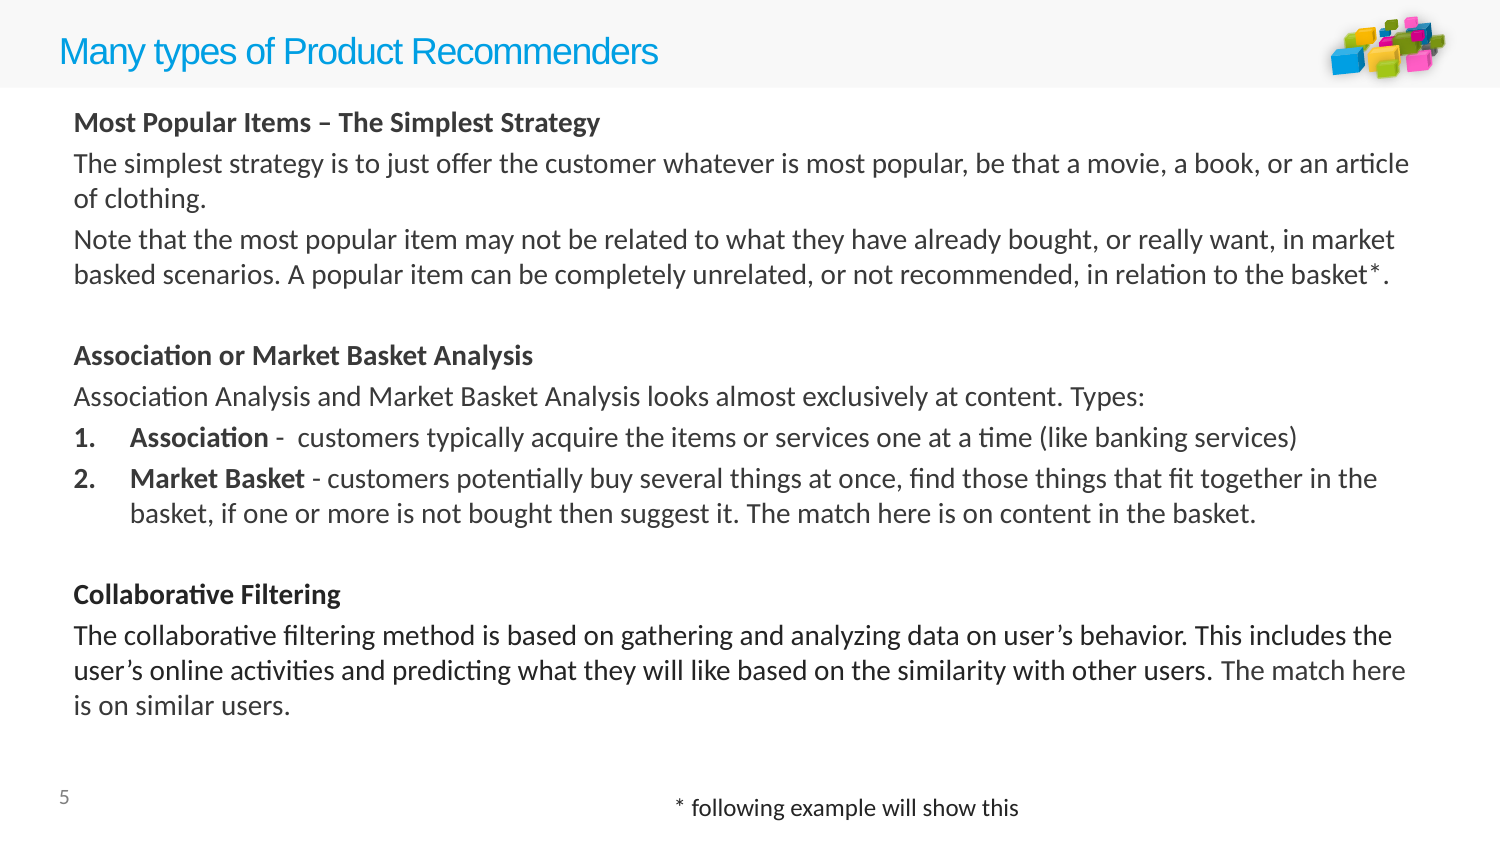

# Many types of Product Recommenders
Most Popular Items – The Simplest Strategy
The simplest strategy is to just offer the customer whatever is most popular, be that a movie, a book, or an article of clothing.
Note that the most popular item may not be related to what they have already bought, or really want, in market basked scenarios. A popular item can be completely unrelated, or not recommended, in relation to the basket*.

Association or Market Basket Analysis
Association Analysis and Market Basket Analysis looks almost exclusively at content. Types:
Association -  customers typically acquire the items or services one at a time (like banking services)
Market Basket - customers potentially buy several things at once, find those things that fit together in the basket, if one or more is not bought then suggest it. The match here is on content in the basket.

Collaborative Filtering
The collaborative filtering method is based on gathering and analyzing data on user’s behavior. This includes the user’s online activities and predicting what they will like based on the similarity with other users. The match here is on similar users.

													* following example will show this